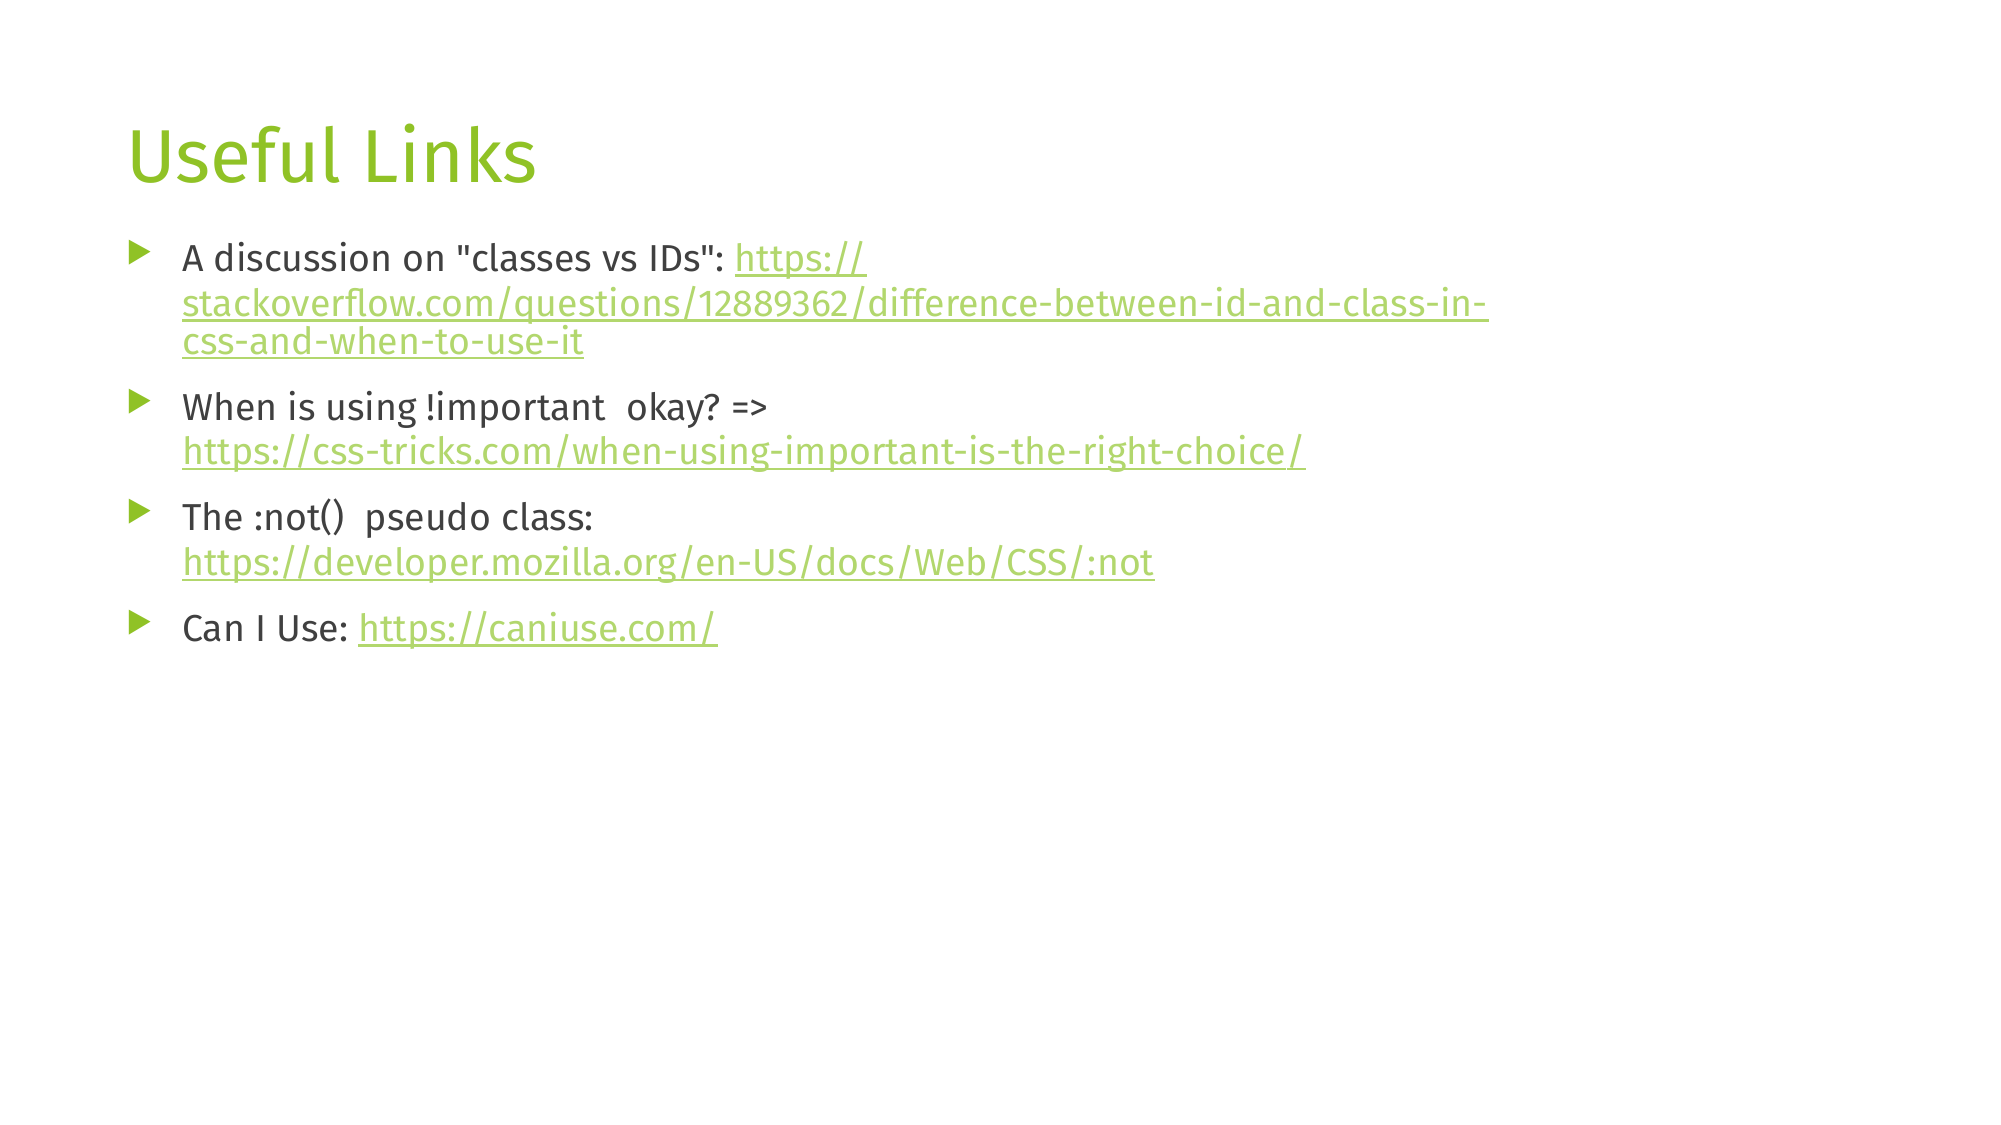

# Useful Links
A discussion on "classes vs IDs": https://stackoverflow.com/questions/12889362/difference-between-id-and-class-in-css-and-when-to-use-it
When is using !important  okay? => https://css-tricks.com/when-using-important-is-the-right-choice/
The :not()  pseudo class: https://developer.mozilla.org/en-US/docs/Web/CSS/:not
Can I Use: https://caniuse.com/